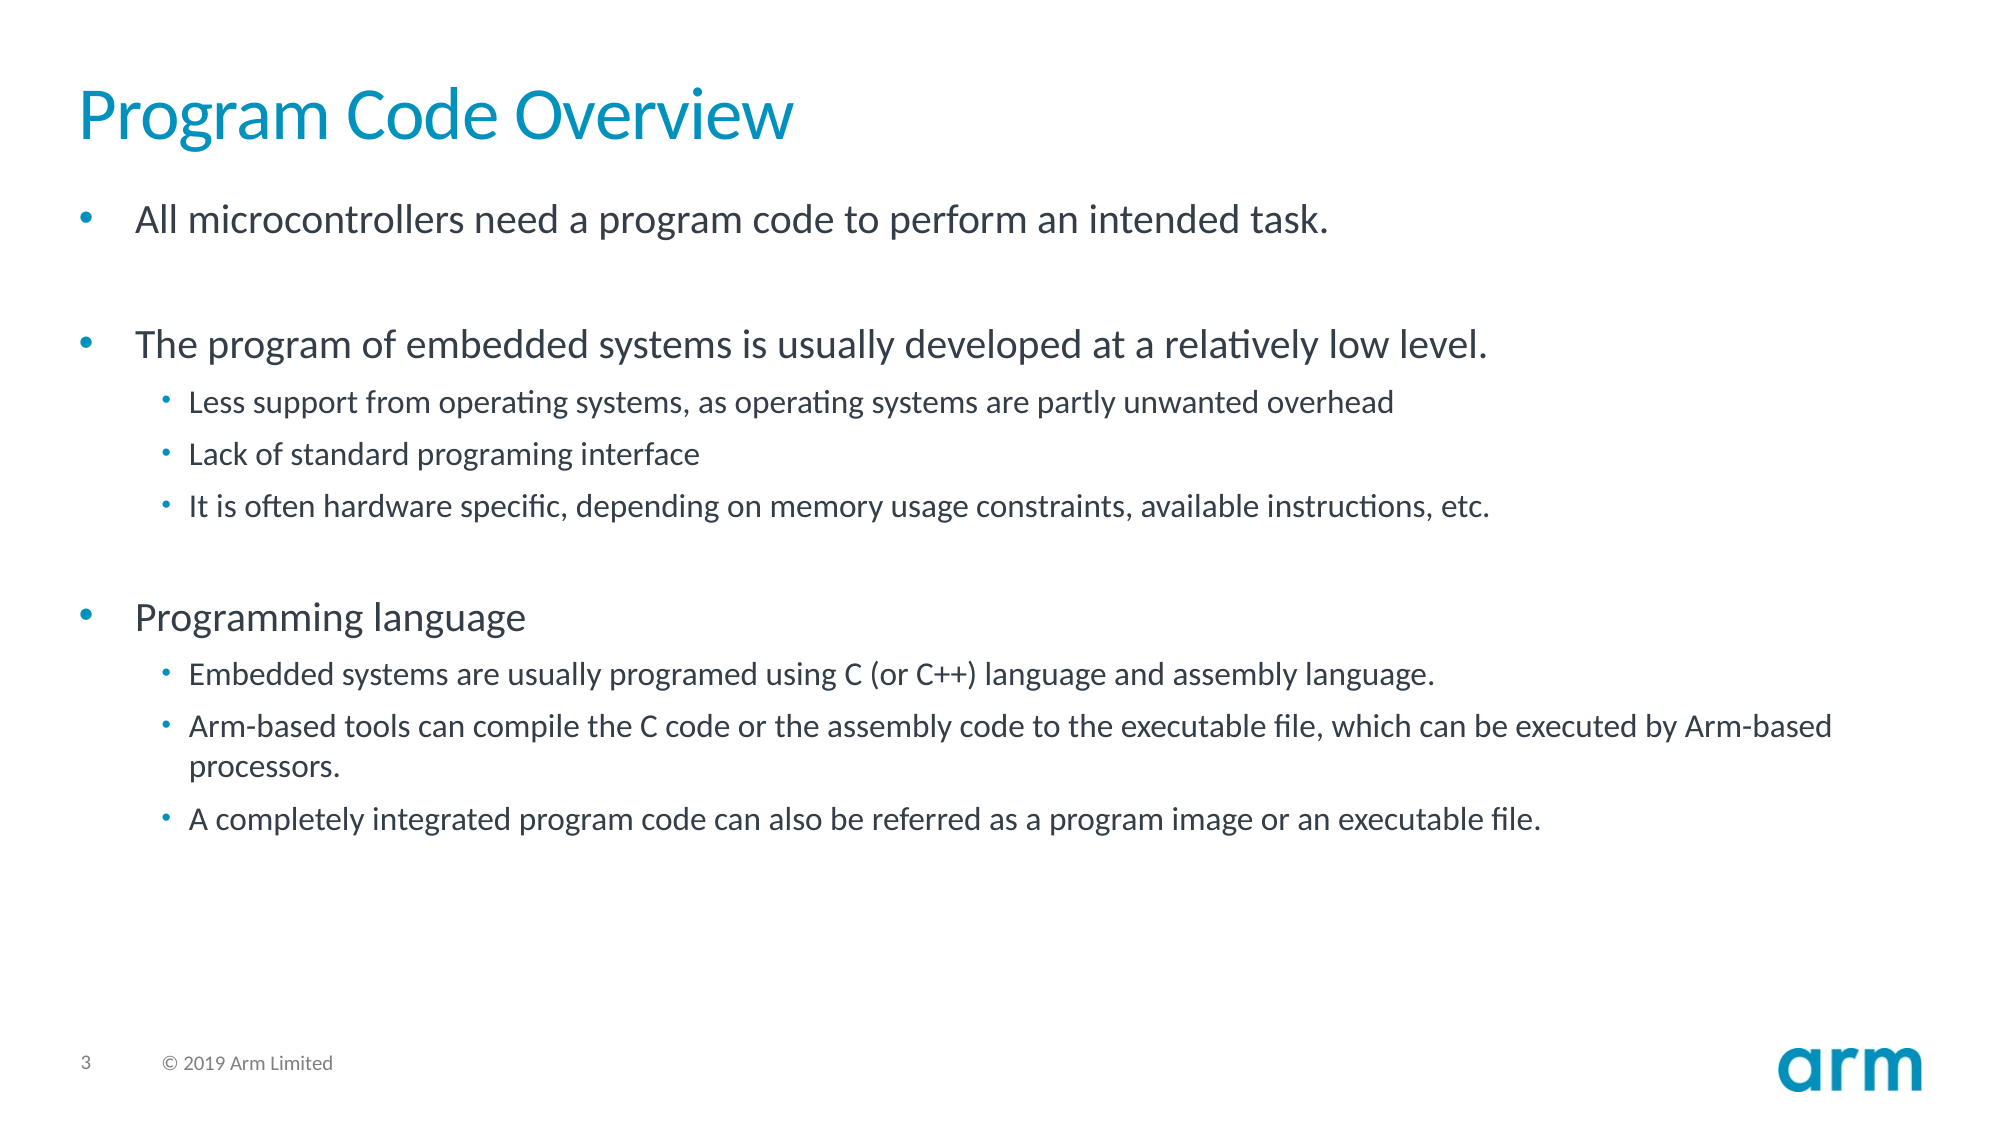

# Program Code Overview
All microcontrollers need a program code to perform an intended task.

The program of embedded systems is usually developed at a relatively low level.
Less support from operating systems, as operating systems are partly unwanted overhead
Lack of standard programing interface
It is often hardware specific, depending on memory usage constraints, available instructions, etc.

Programming language
Embedded systems are usually programed using C (or C++) language and assembly language.
Arm-based tools can compile the C code or the assembly code to the executable file, which can be executed by Arm-based processors.
A completely integrated program code can also be referred as a program image or an executable file.